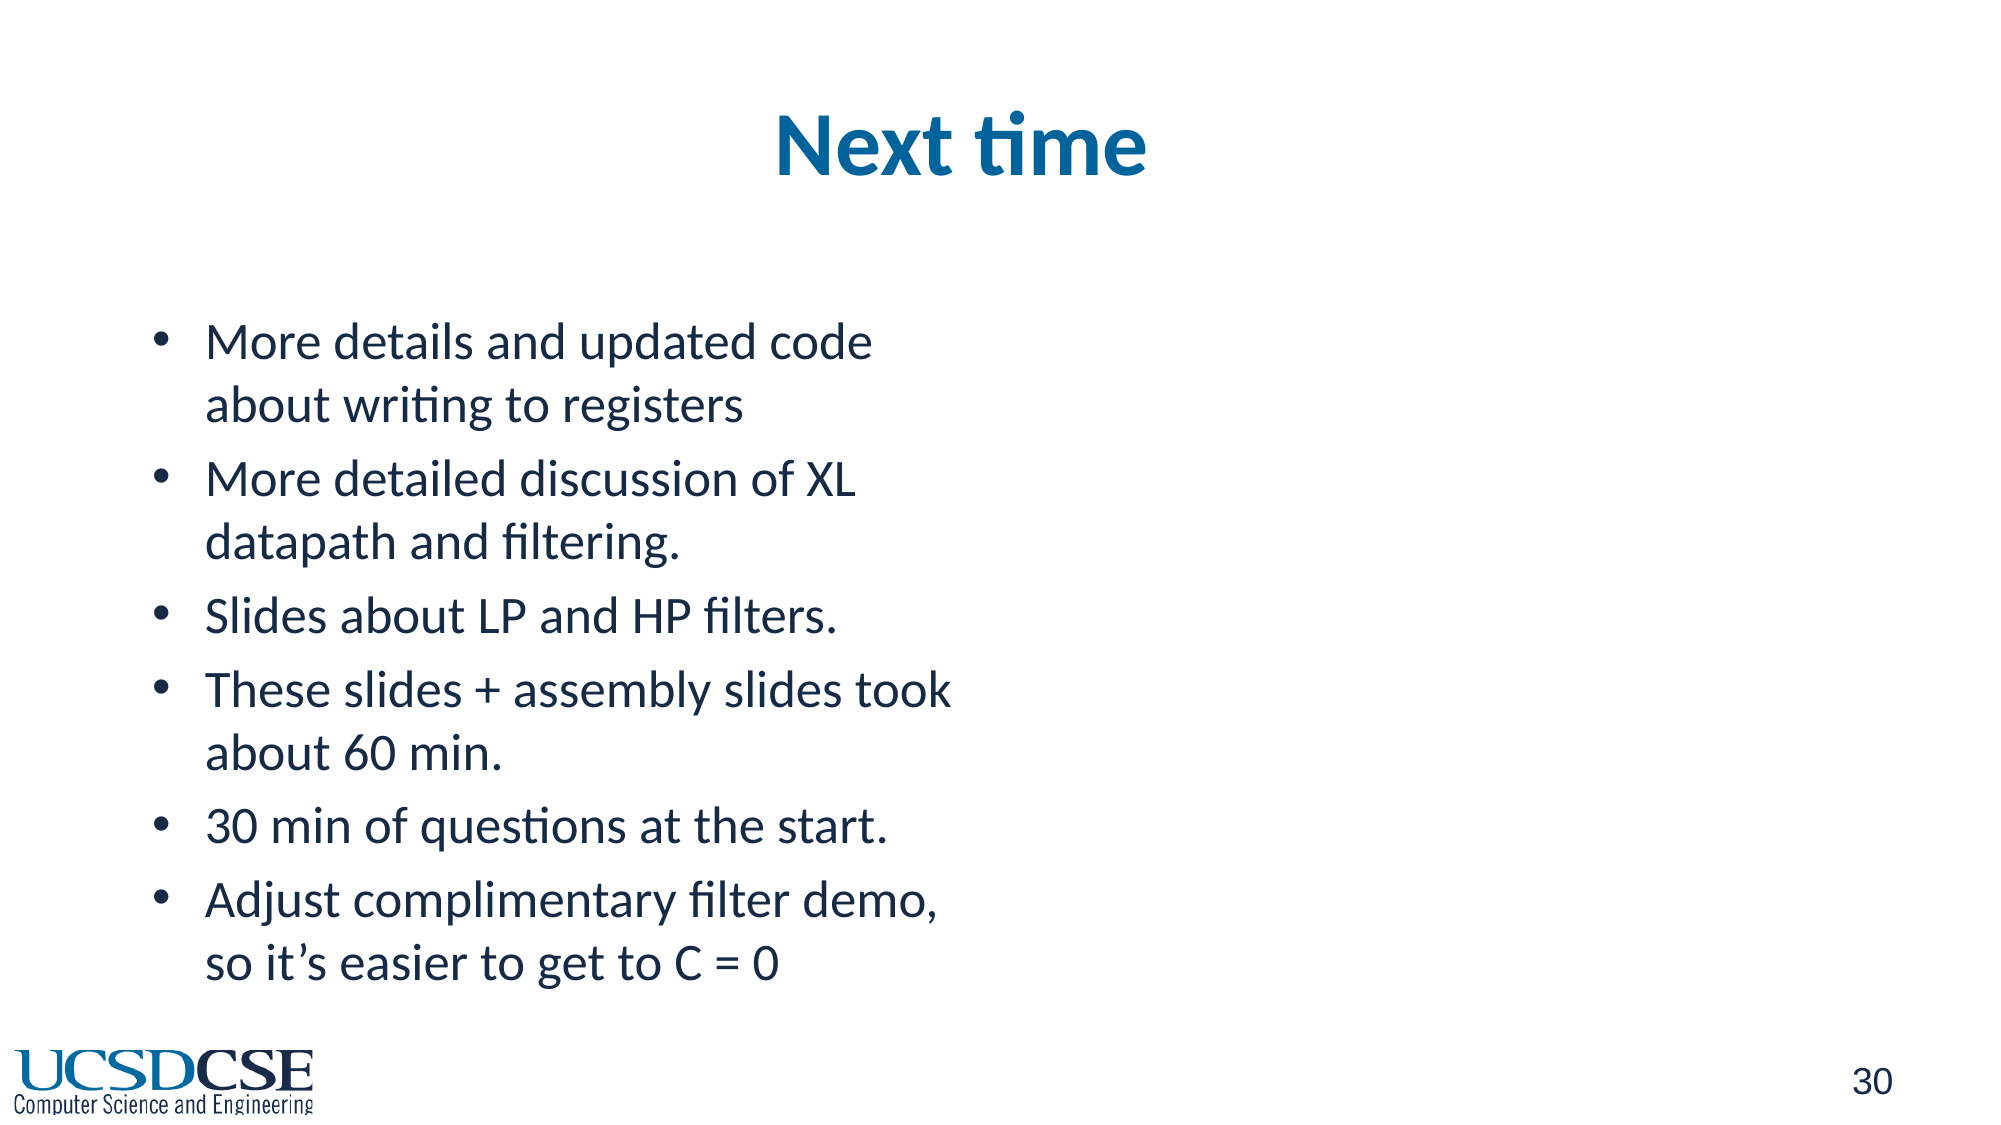

# Next time
More details and updated code about writing to registers
More detailed discussion of XL datapath and filtering.
Slides about LP and HP filters.
These slides + assembly slides took about 60 min.
30 min of questions at the start.
Adjust complimentary filter demo, so it’s easier to get to C = 0